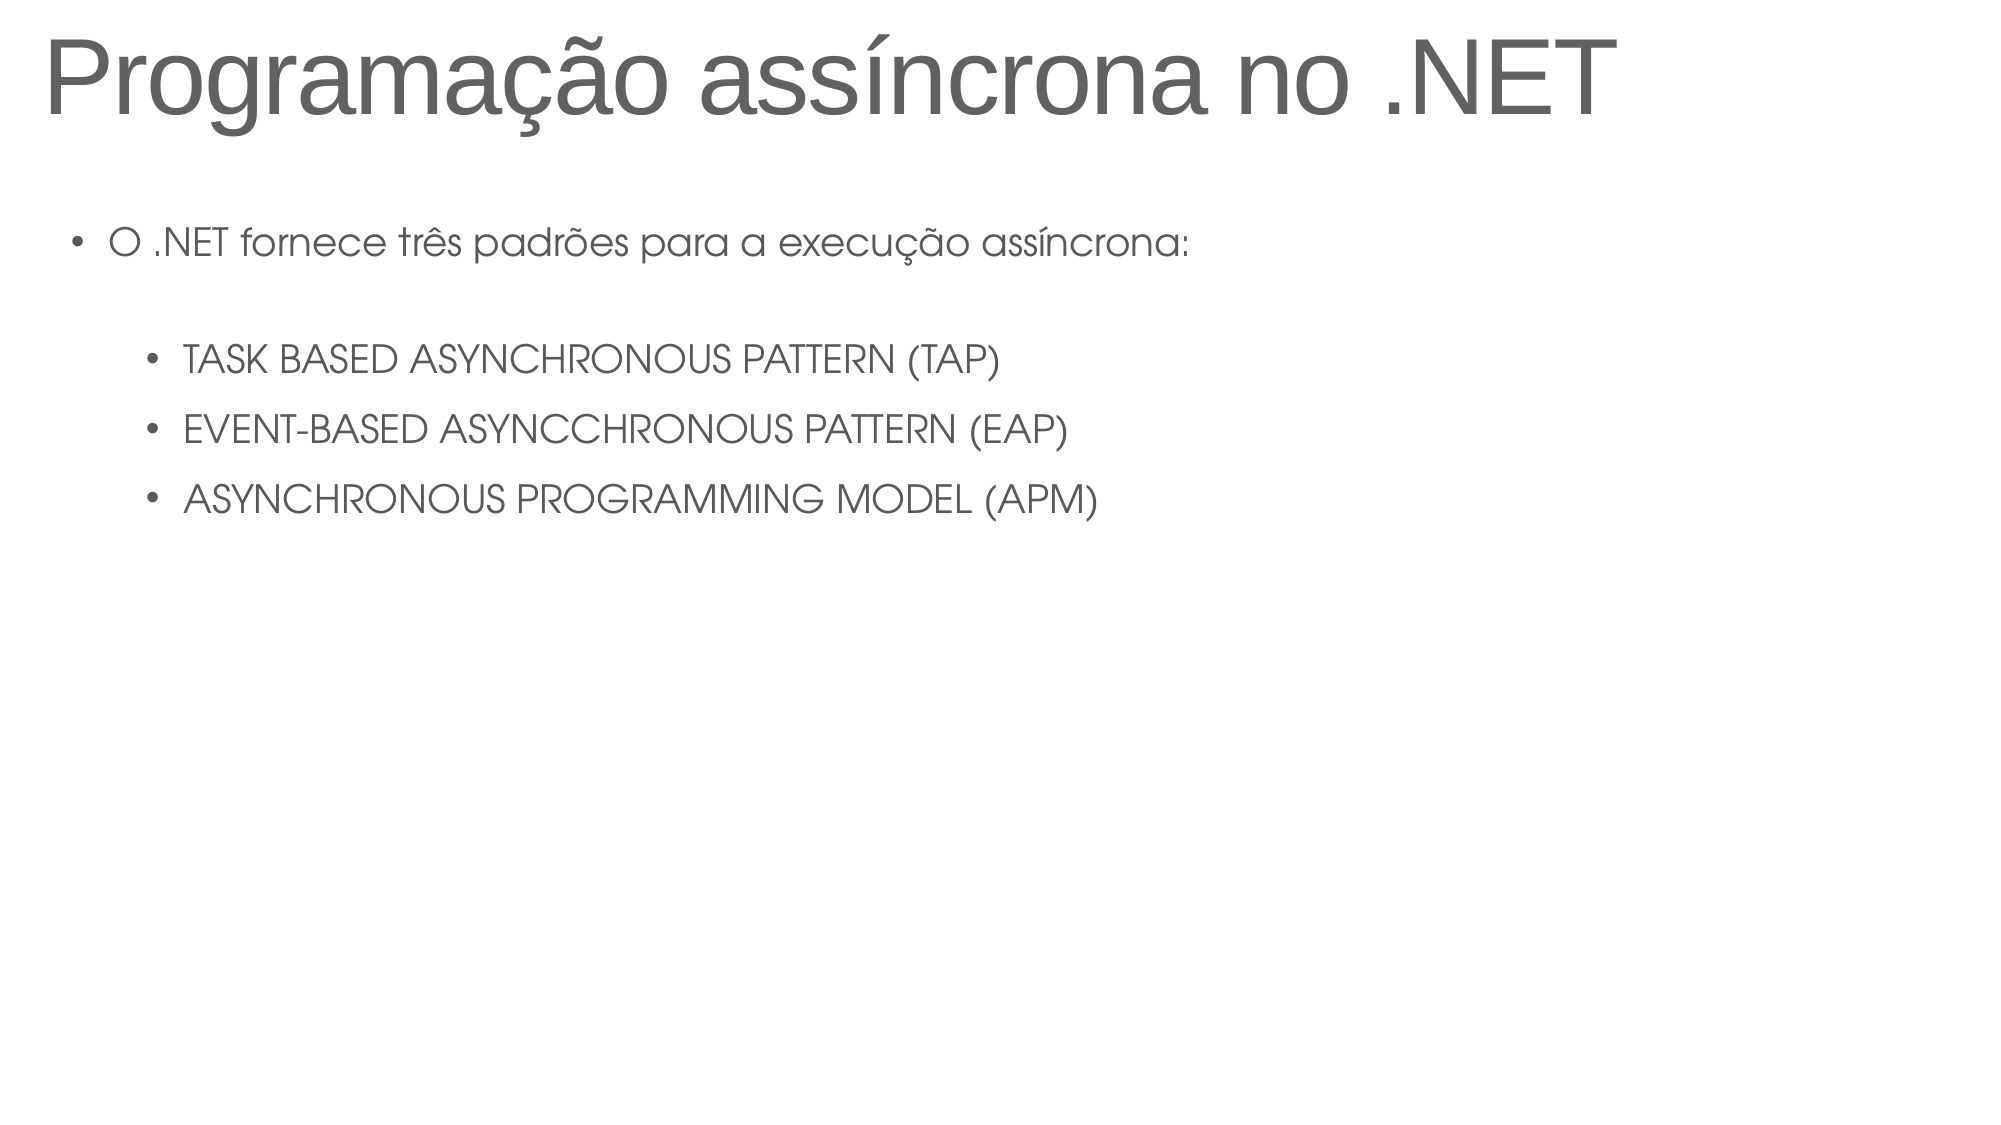

Programação assíncrona no .NET

O .NET fornece três padrões para a execução assíncrona:

TASK BASED ASYNCHRONOUS PATTERN (TAP)
EVENT-BASED ASYNCCHRONOUS PATTERN (EAP)
ASYNCHRONOUS PROGRAMMING MODEL (APM)